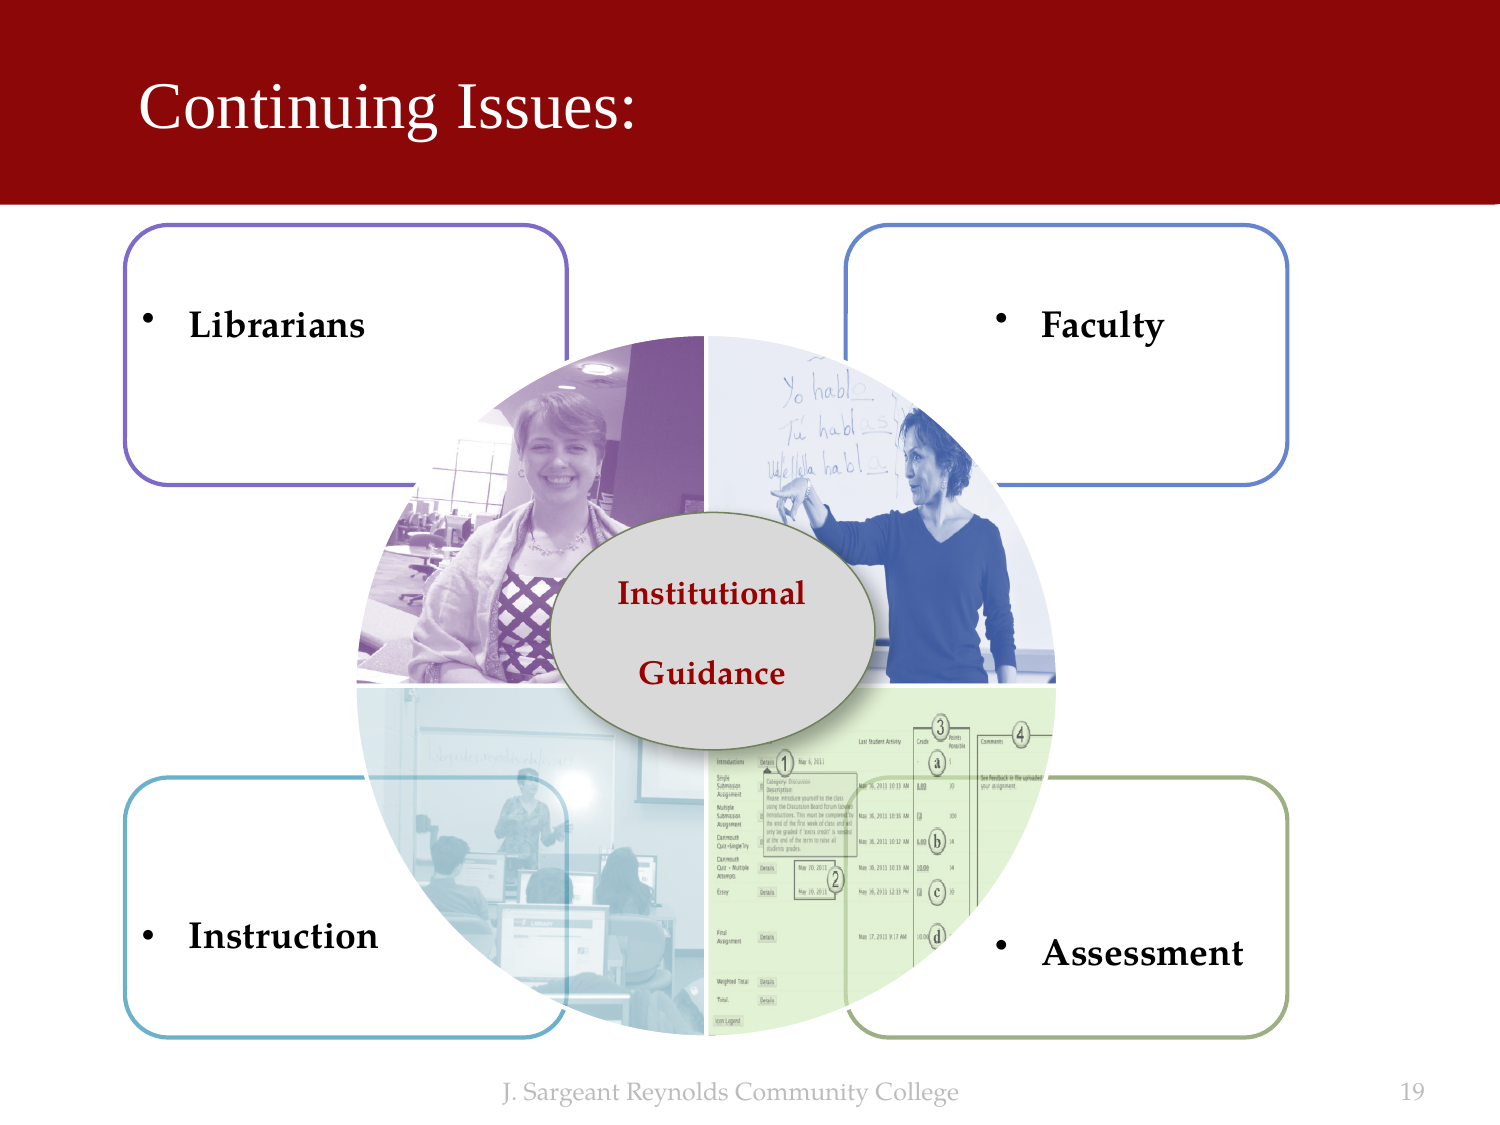

Continuing Issues:
#
Librarians
Instruction
Assessment
Faculty
Institutional

Guidance
J. Sargeant Reynolds Community College
19